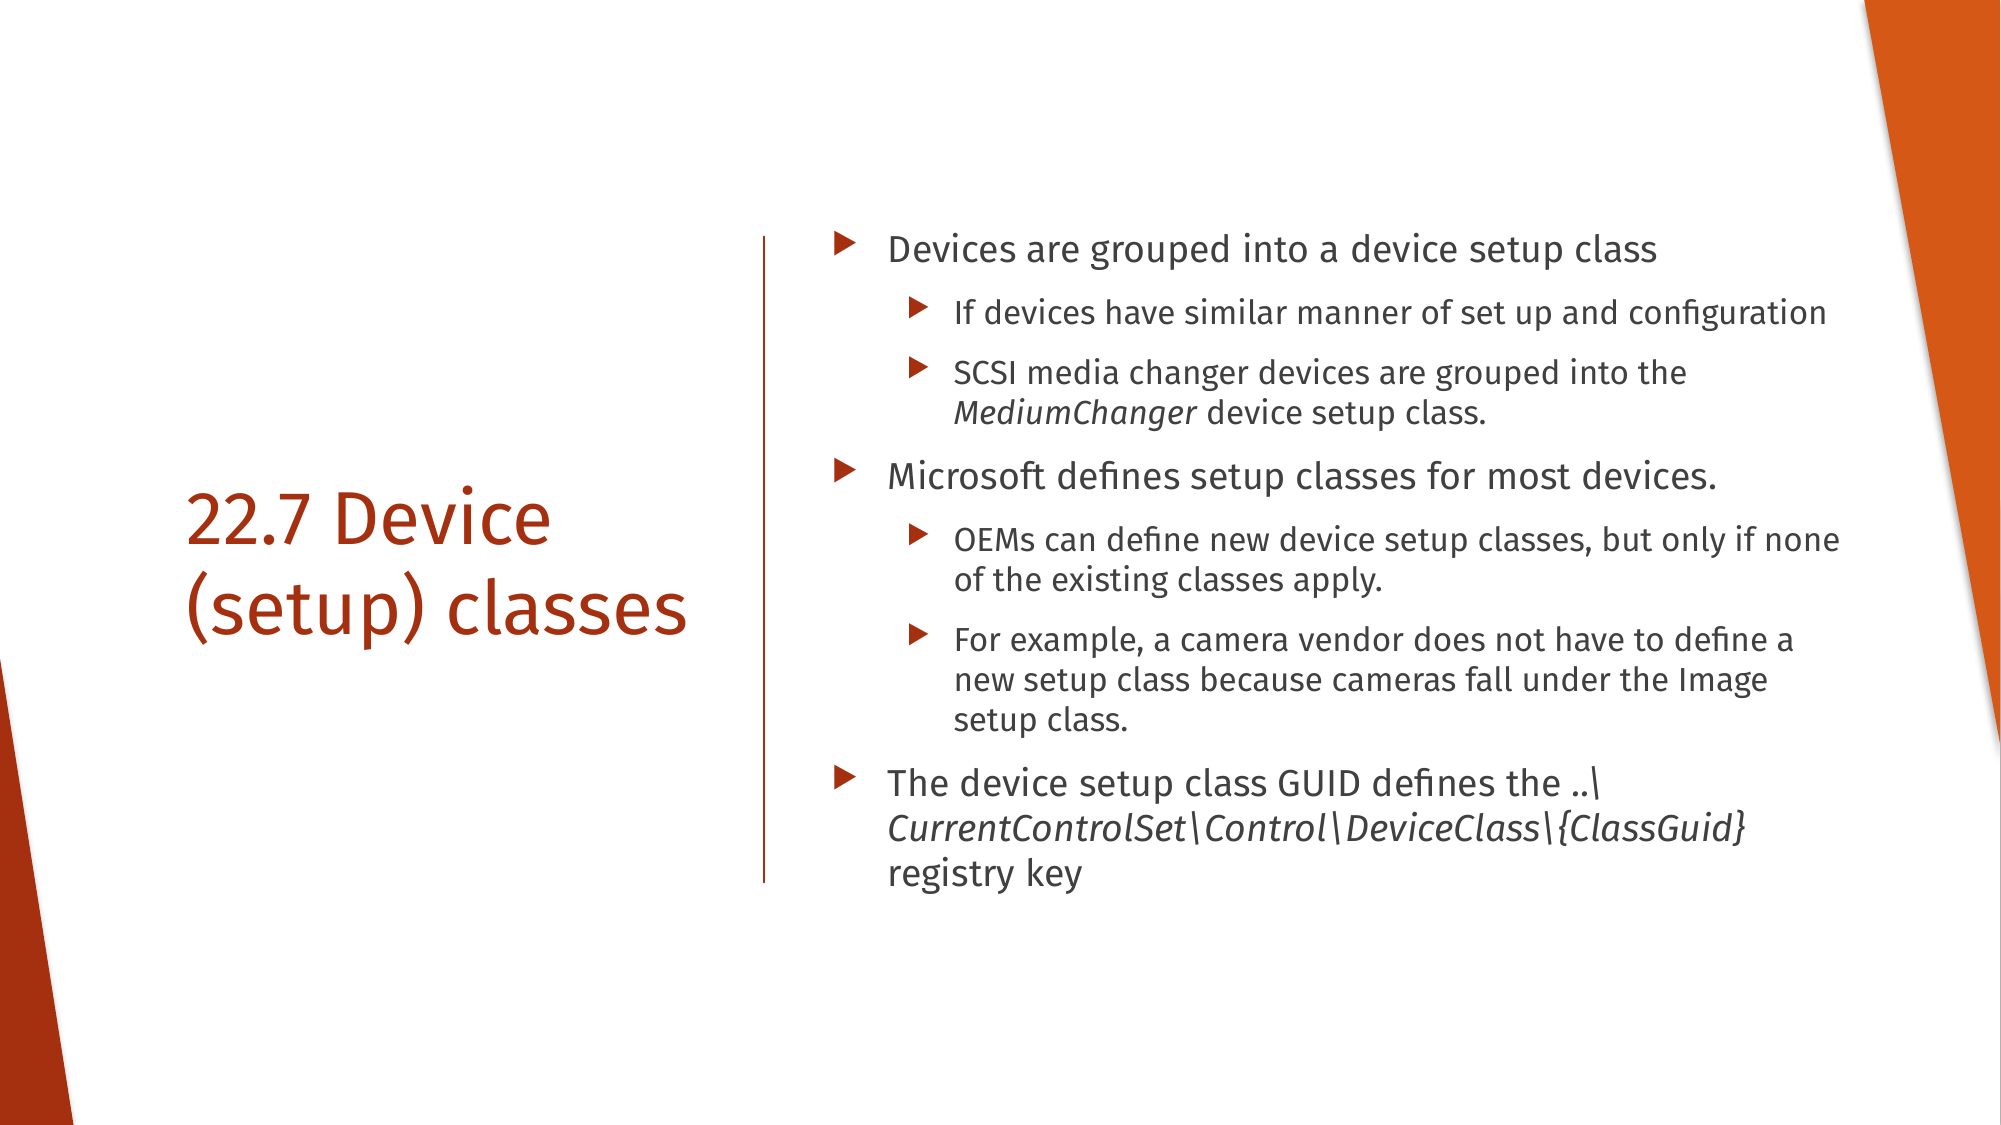

Devices are grouped into a device setup class
If devices have similar manner of set up and configuration
SCSI media changer devices are grouped into the MediumChanger device setup class.
Microsoft defines setup classes for most devices.
OEMs can define new device setup classes, but only if none of the existing classes apply.
For example, a camera vendor does not have to define a new setup class because cameras fall under the Image setup class.
The device setup class GUID defines the ..\CurrentControlSet\Control\DeviceClass\{ClassGuid} registry key
# 22.7 Device (setup) classes